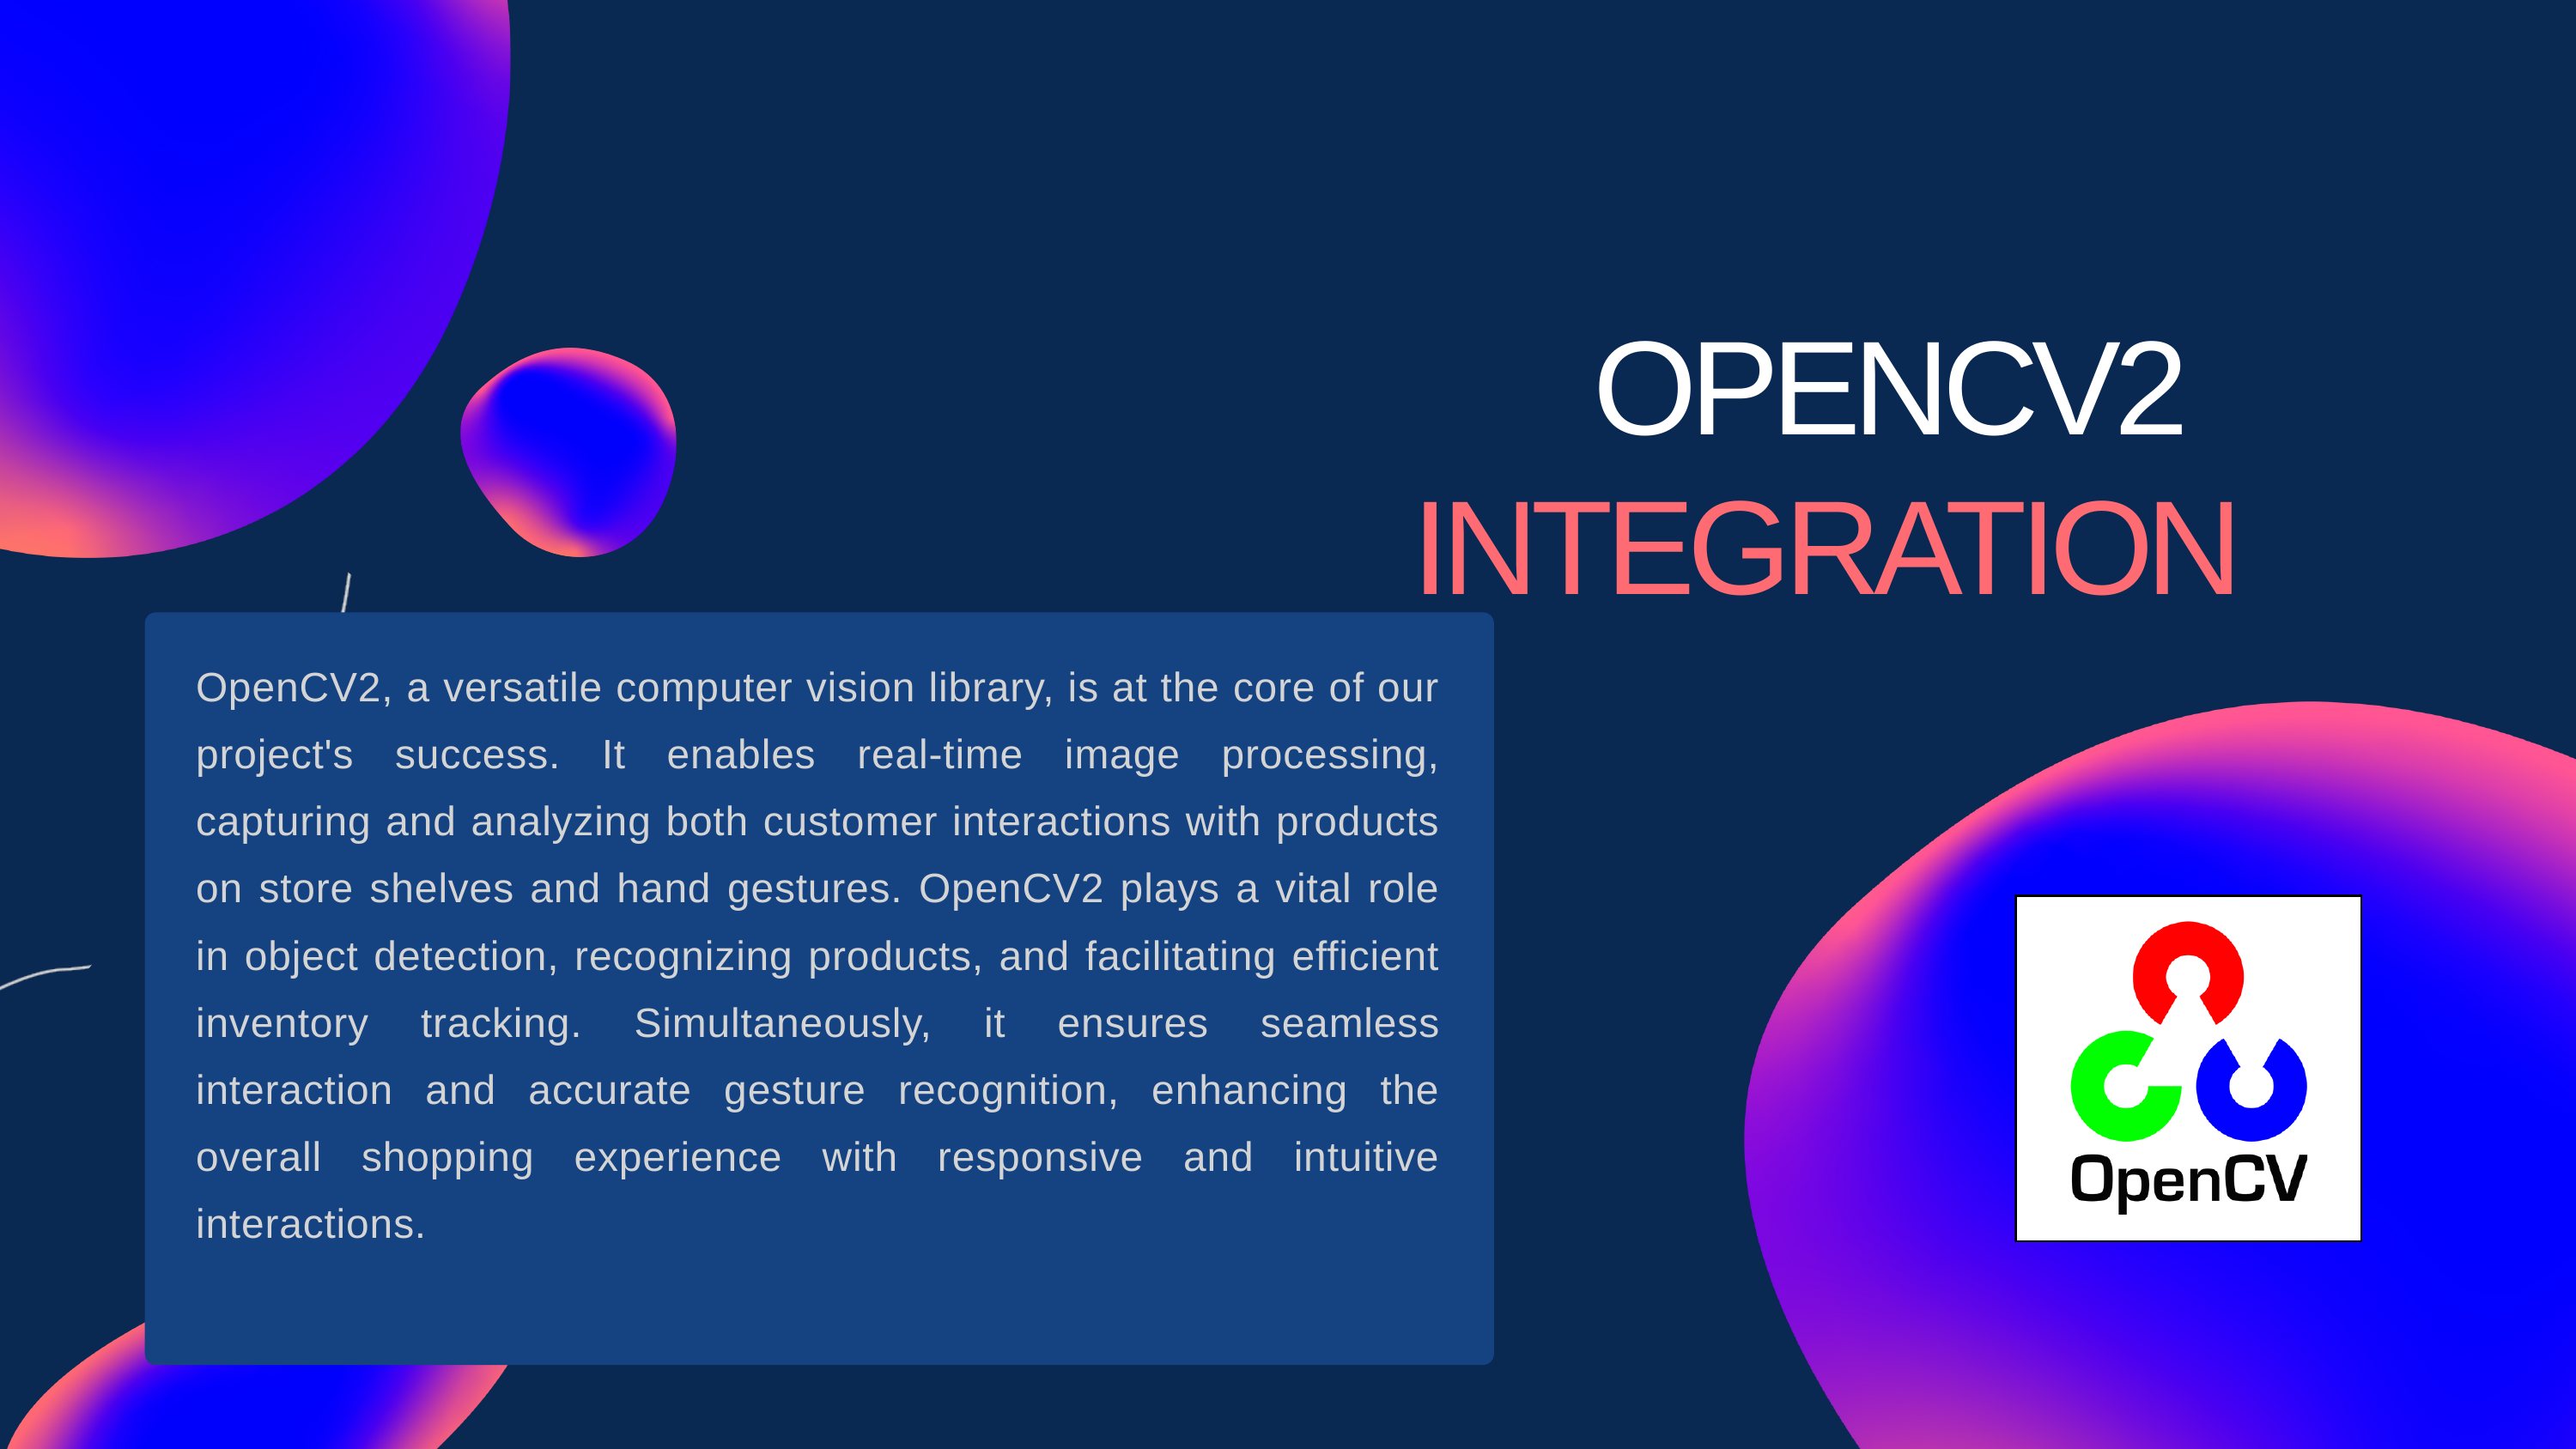

OPENCV2

INTEGRATION

OpenCV2, a versatile computer vision library, is at the core of our project's success. It enables real-time image processing, capturing and analyzing both customer interactions with products on store shelves and hand gestures. OpenCV2 plays a vital role in object detection, recognizing products, and facilitating efficient inventory tracking. Simultaneously, it ensures seamless interaction and accurate gesture recognition, enhancing the overall shopping experience with responsive and intuitive interactions.